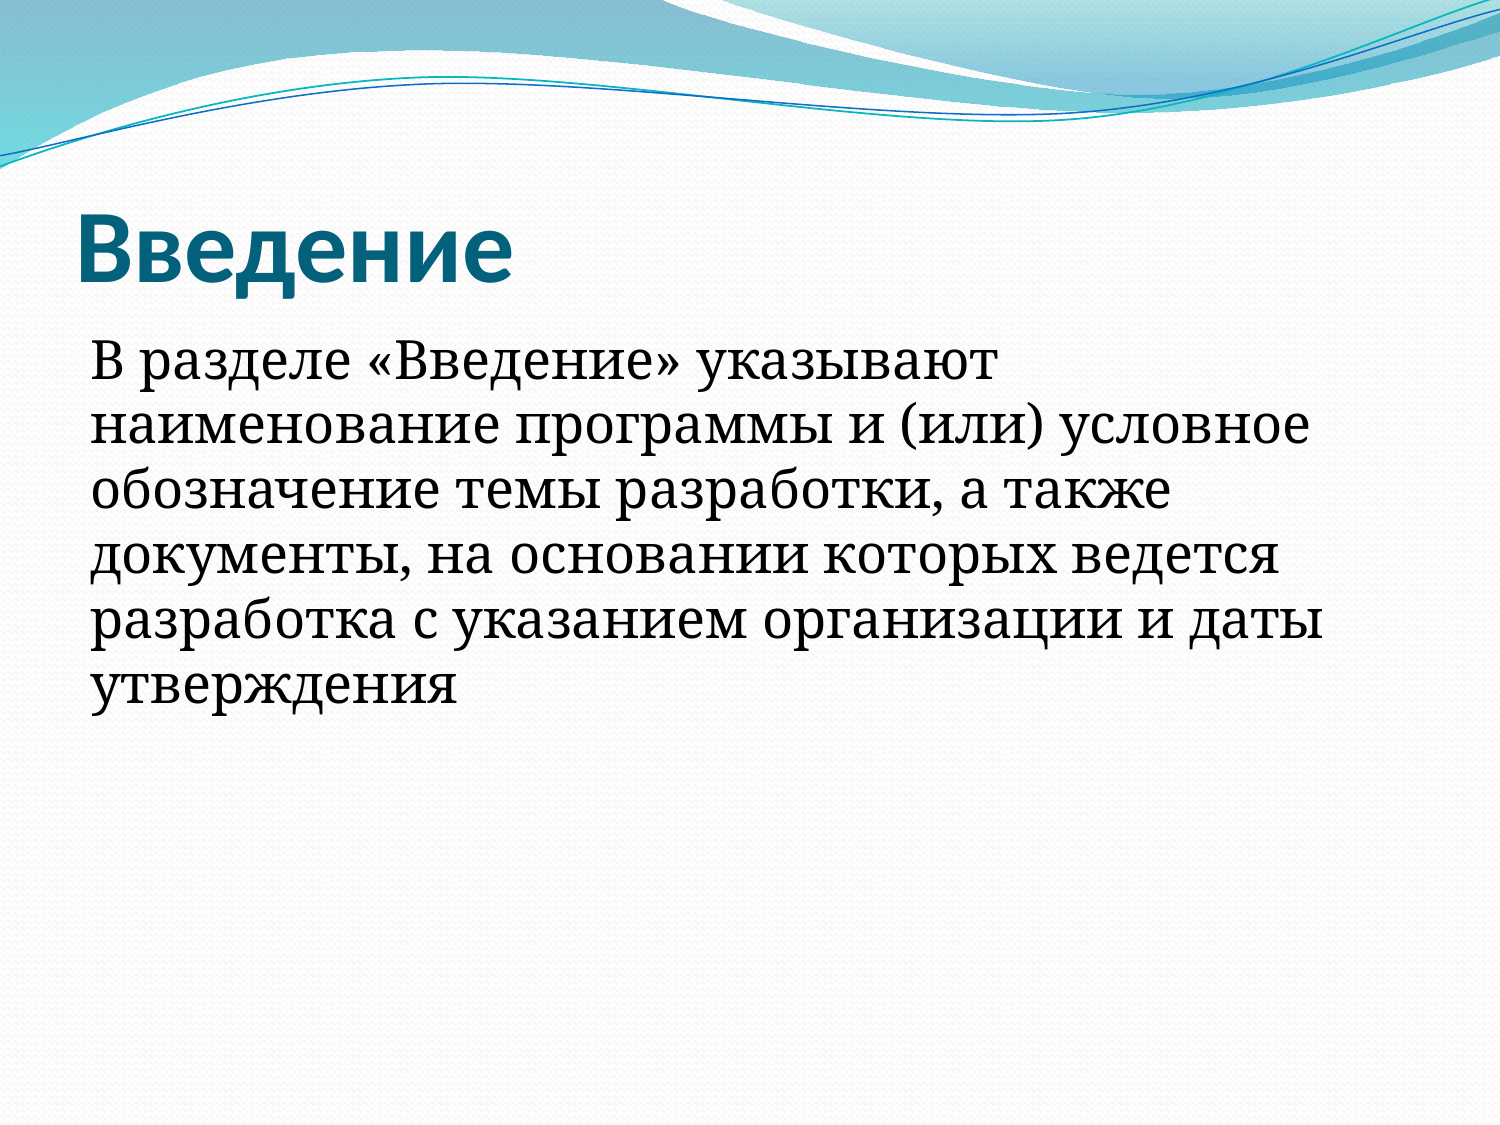

# Введение
В разделе «Введение» указывают наименование программы и (или) условное обозначение темы разработки, а также документы, на основании которых ведется разработка с указанием организации и даты утверждения